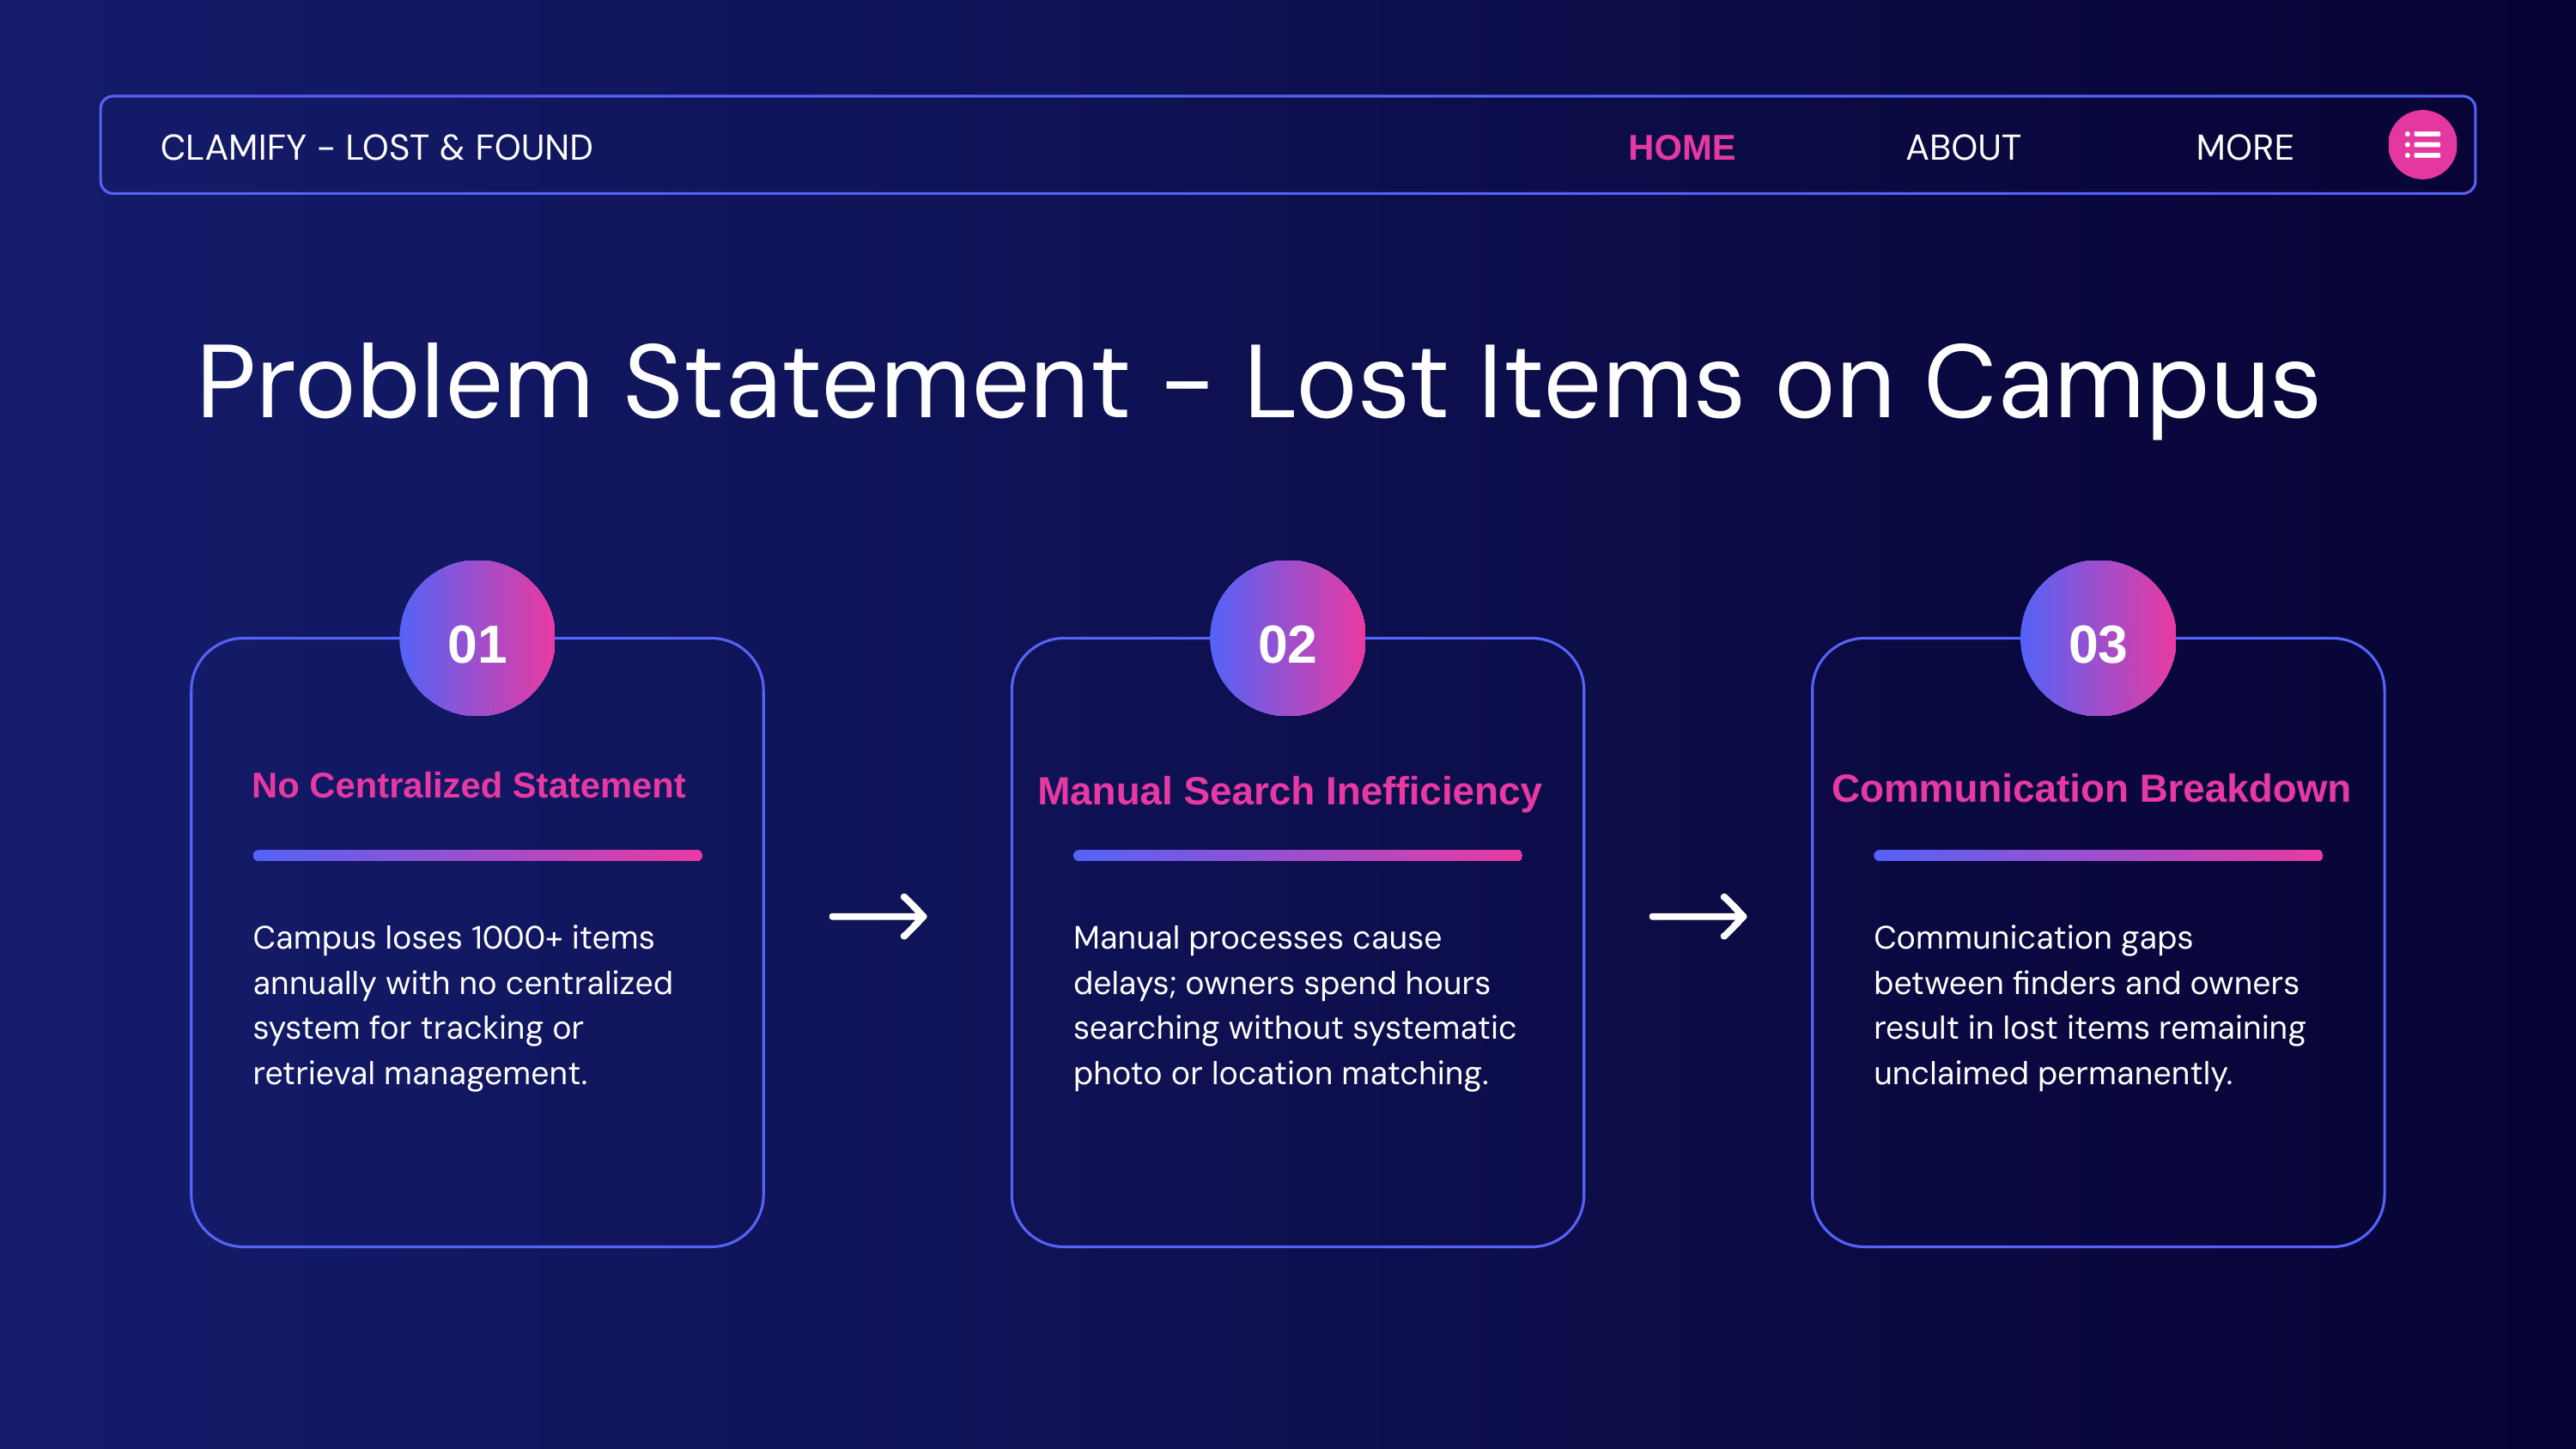

CLAMIFY - LOST & FOUND
HOME
ABOUT
MORE
Problem Statement - Lost Items on Campus

01
02
03

No Centralized Statement
Communication Breakdown

Manual Search Inefficiency

Campus loses 1000+ items annually with no centralized system for tracking or retrieval management.
Manual processes cause delays; owners spend hours searching without systematic photo or location matching.
Communication gaps between finders and owners result in lost items remaining unclaimed permanently.